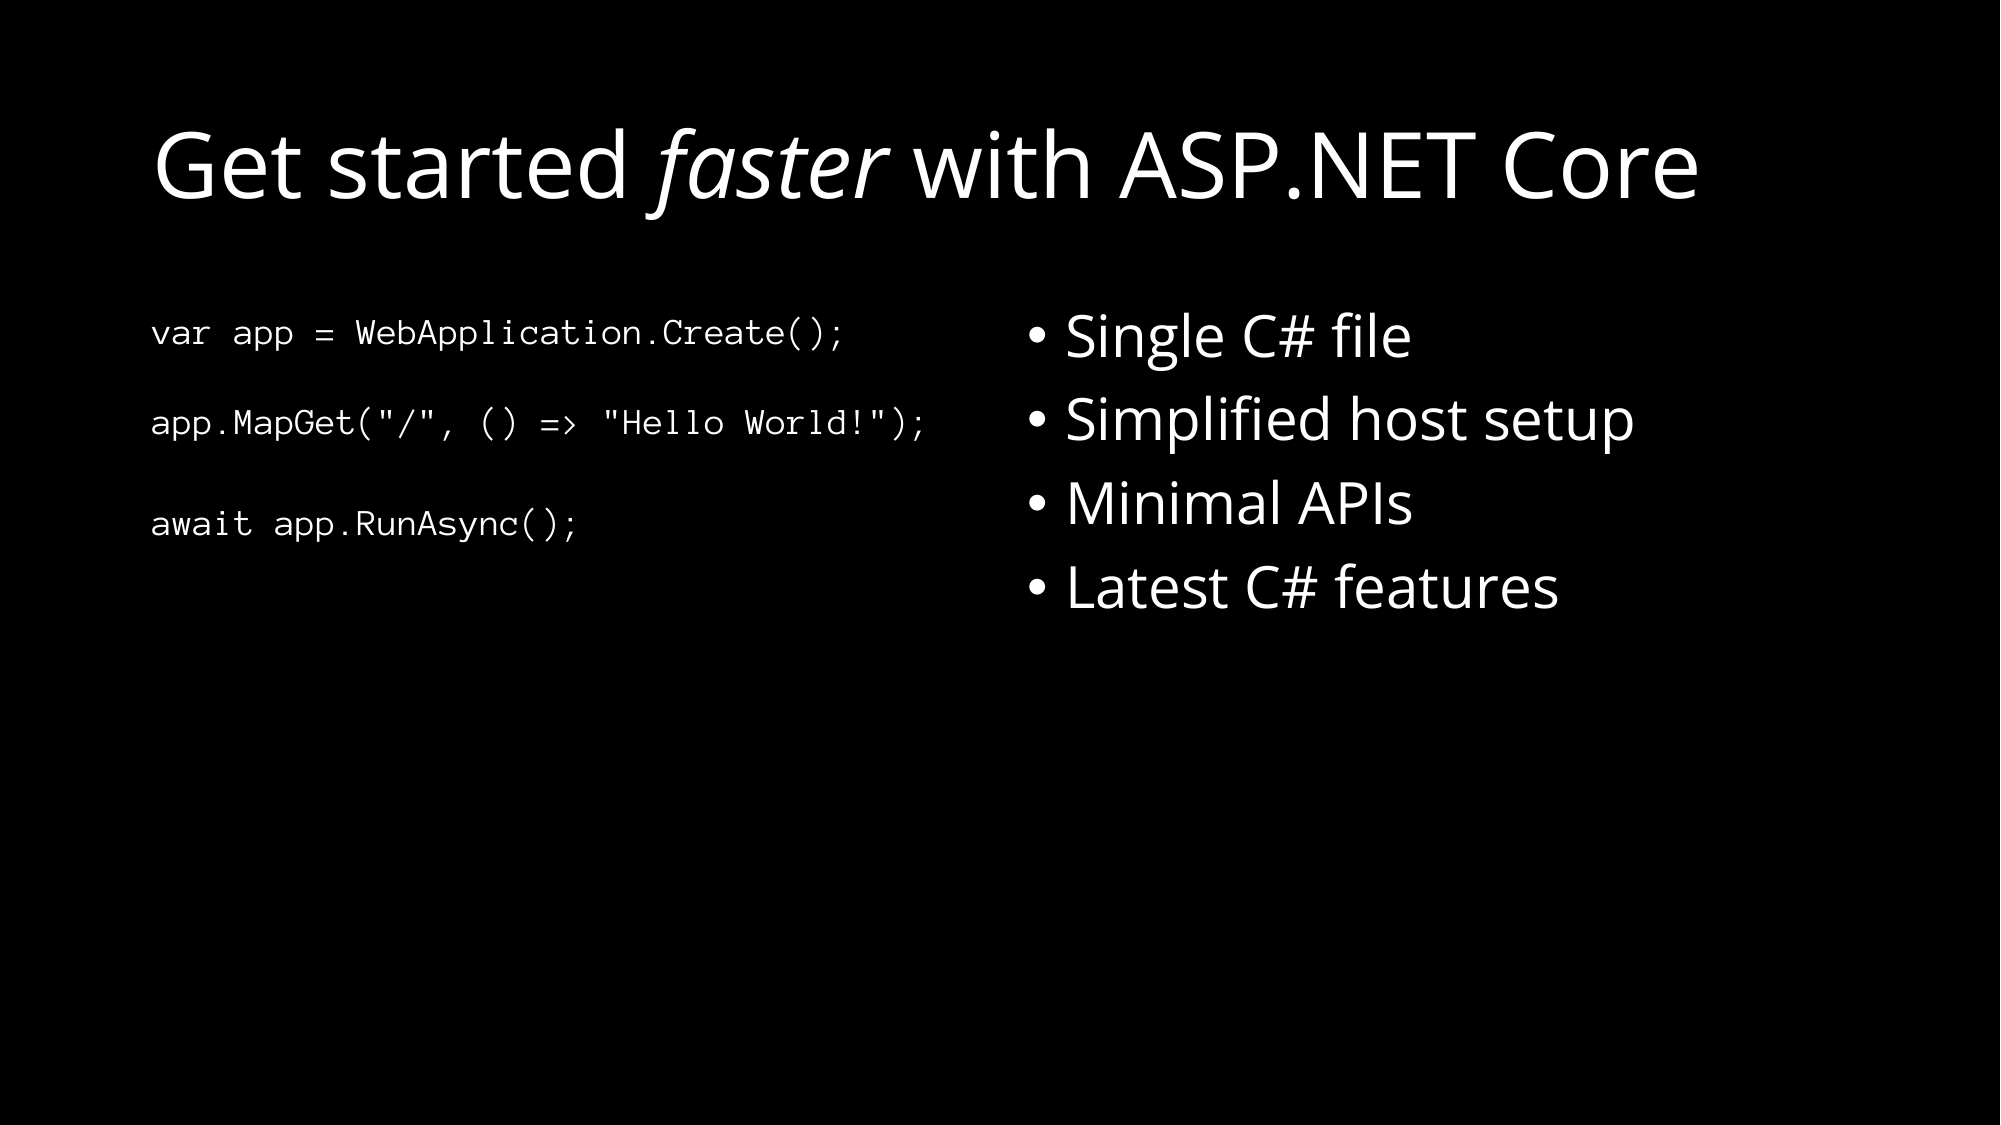

# Get started faster with ASP.NET Core
var app = WebApplication.Create();
app.MapGet("/", () => "Hello World!");
await app.RunAsync();

Single C# file
Simplified host setup
Minimal APIs
Latest C# features